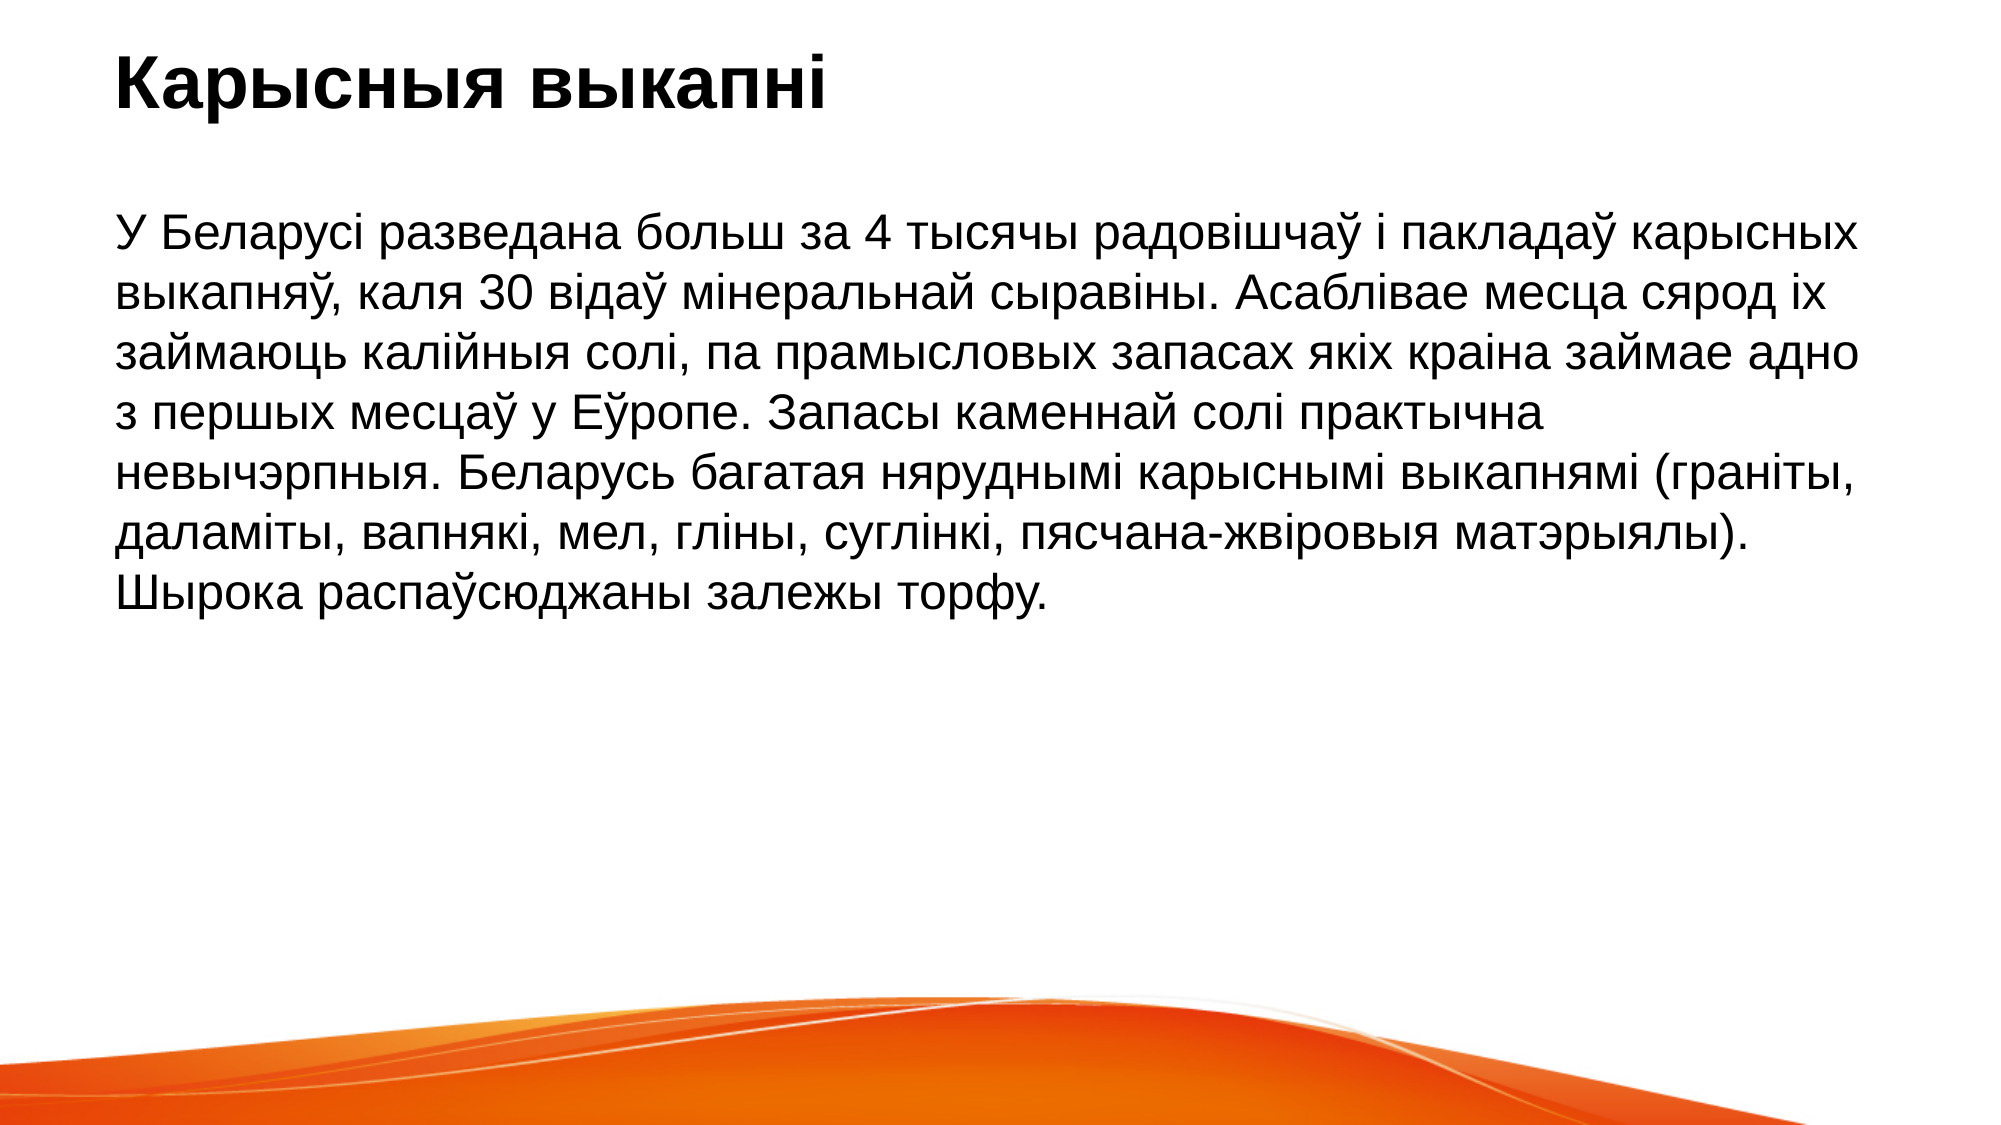

# Карысныя выкапні
У Беларусі разведана больш за 4 тысячы радовішчаў і пакладаў карысных выкапняў, каля 30 відаў мінеральнай сыравіны. Асаблівае месца сярод іх займаюць калійныя солі, па прамысловых запасах якіх краіна займае адно з першых месцаў у Еўропе. Запасы каменнай солі практычна невычэрпныя. Беларусь багатая няруднымі карыснымі выкапнямі (граніты, даламіты, вапнякі, мел, гліны, суглінкі, пясчана-жвіровыя матэрыялы). Шырока распаўсюджаны залежы торфу.